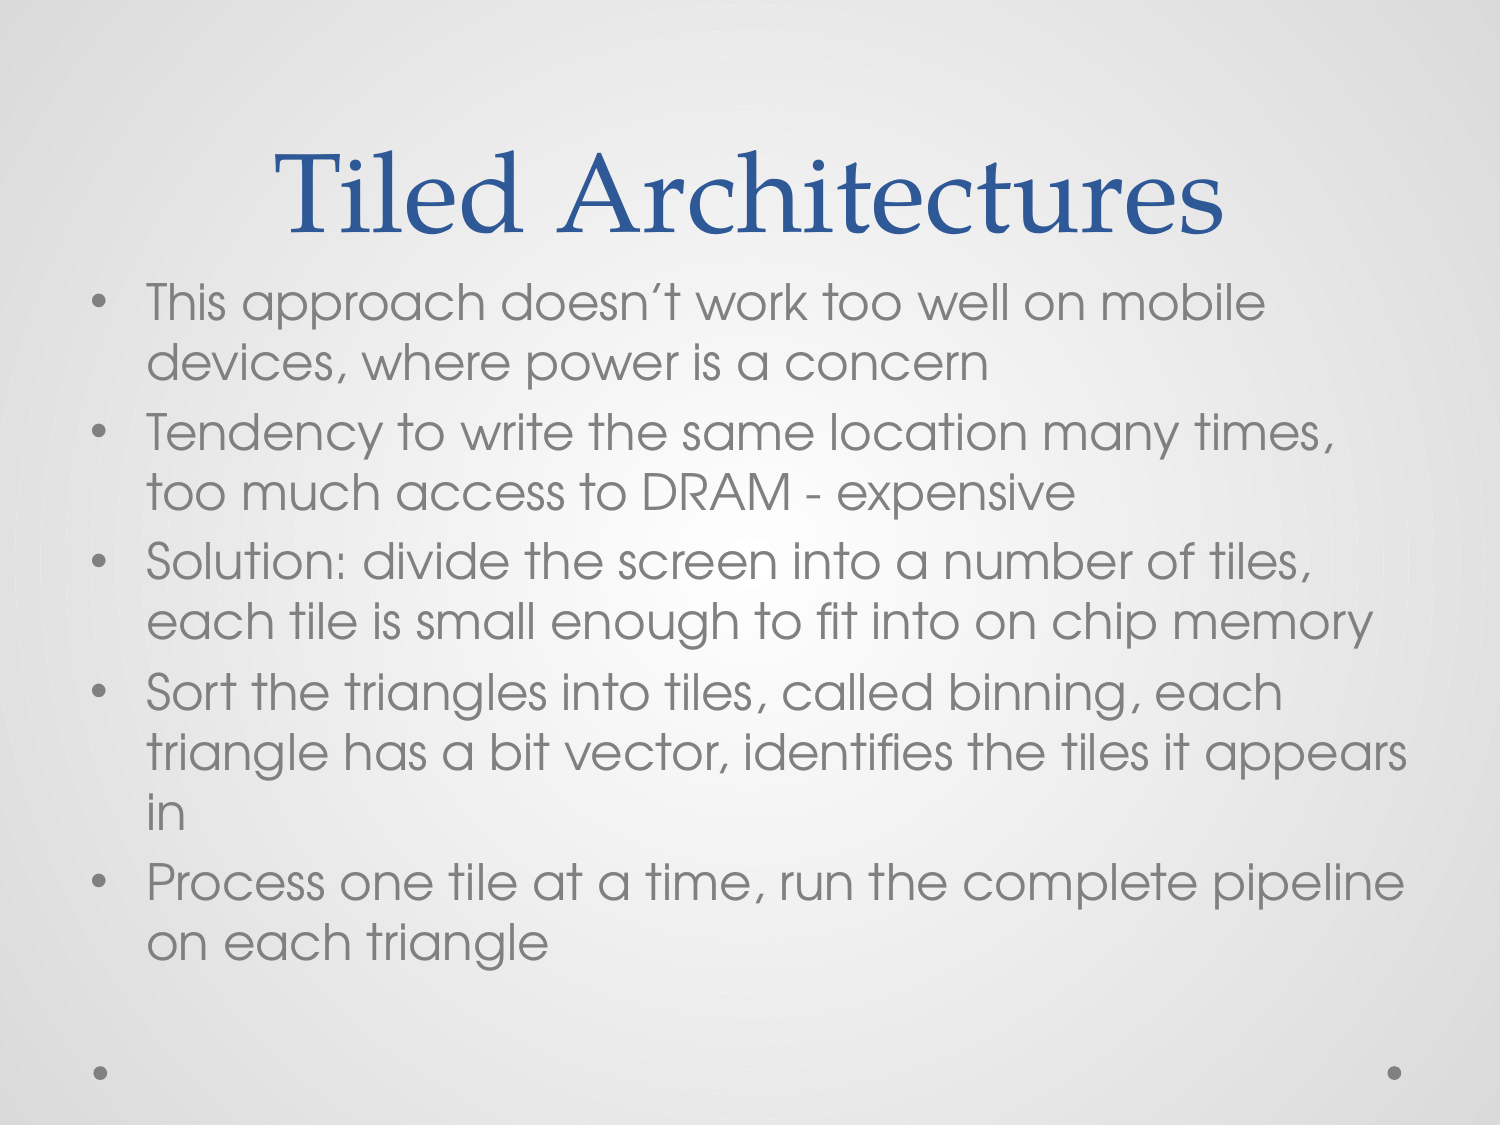

# Tiled Architectures
This approach doesn’t work too well on mobile devices, where power is a concern
Tendency to write the same location many times, too much access to DRAM - expensive
Solution: divide the screen into a number of tiles, each tile is small enough to fit into on chip memory
Sort the triangles into tiles, called binning, each triangle has a bit vector, identifies the tiles it appears in
Process one tile at a time, run the complete pipeline on each triangle